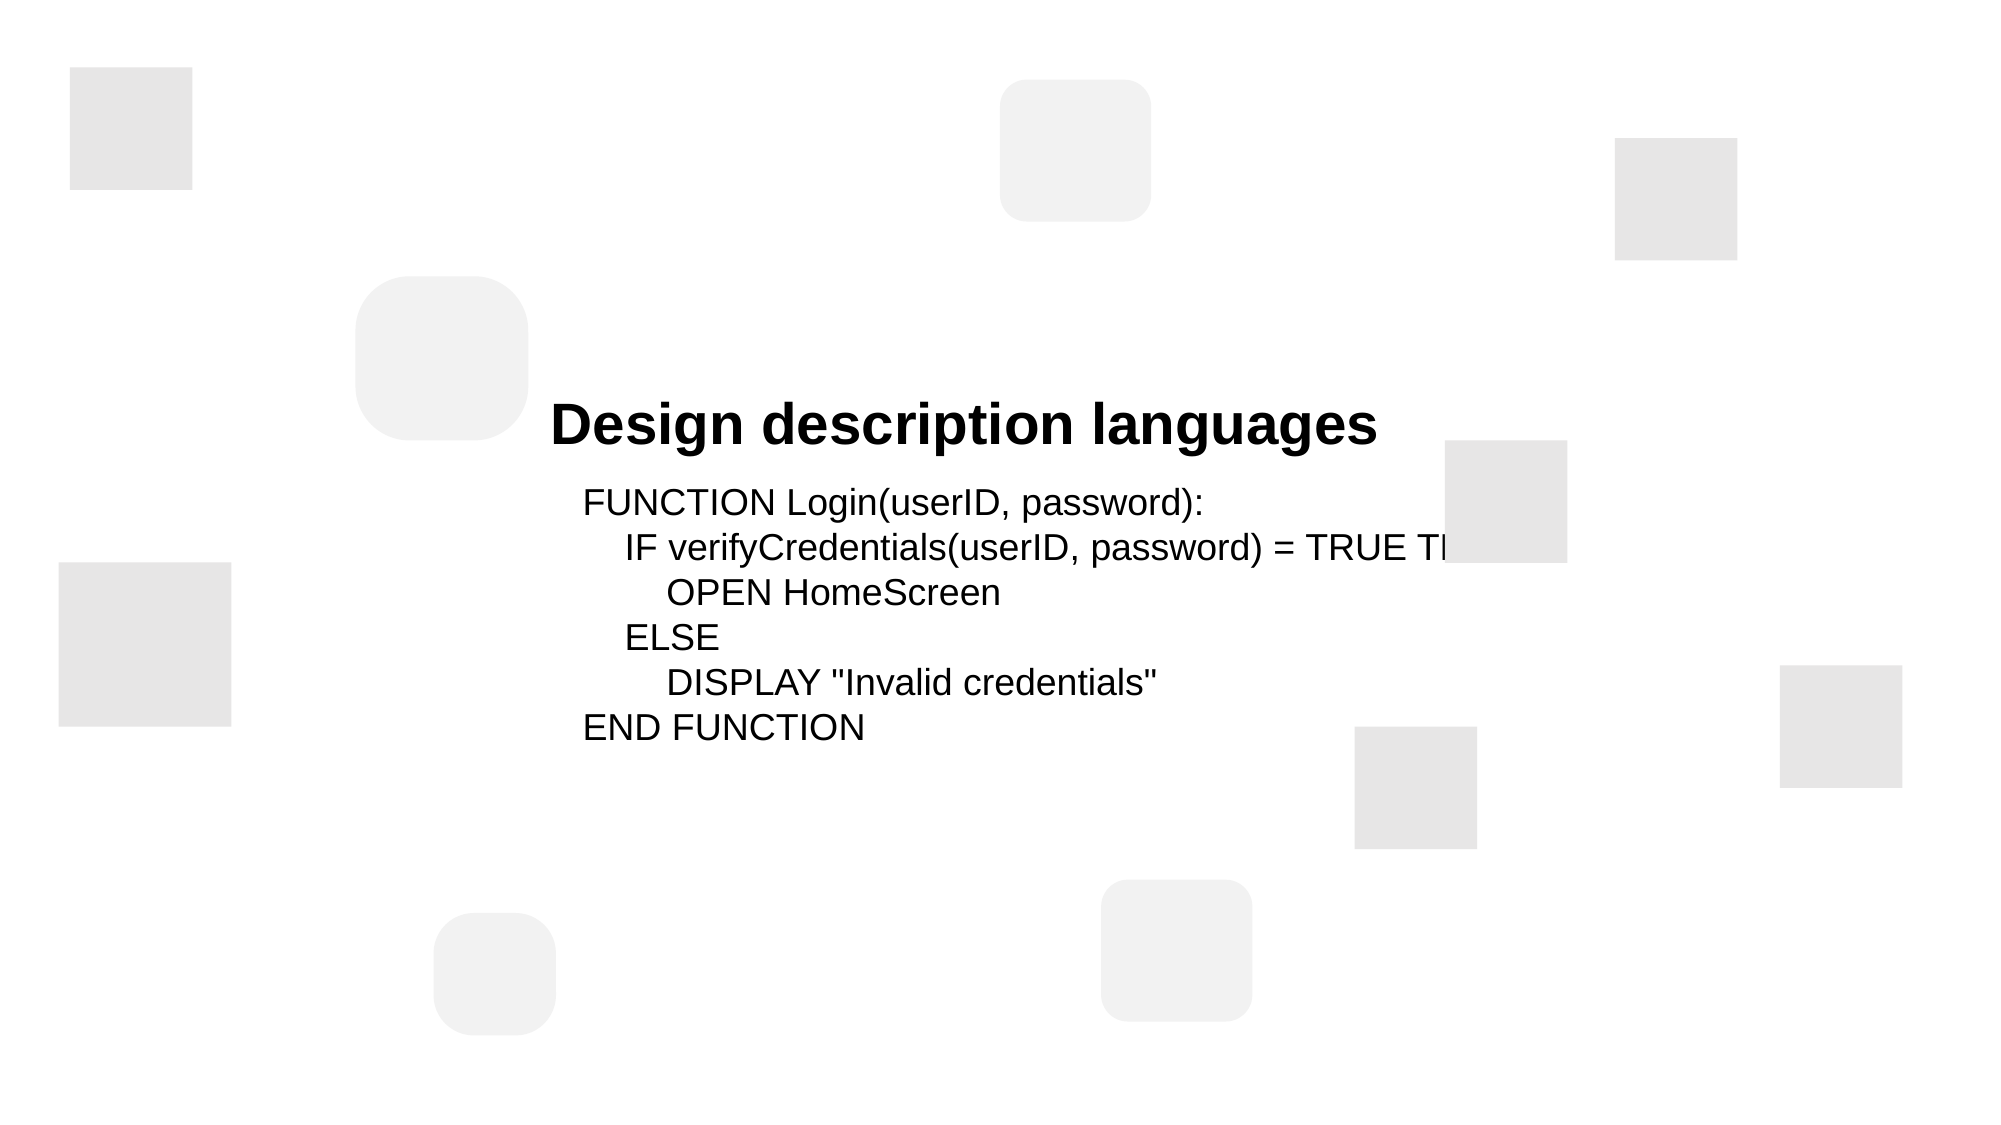

Design description languages

FUNCTION Login(userID, password):
    IF verifyCredentials(userID, password) = TRUE THEN
        OPEN HomeScreen
    ELSE
        DISPLAY "Invalid credentials"
END FUNCTION
This approach uses a language like a programming language but with more abstract feature; to specify the requirements by defining an operational model of the system. This approach is not now widely used although it can be useful for interface specifications.